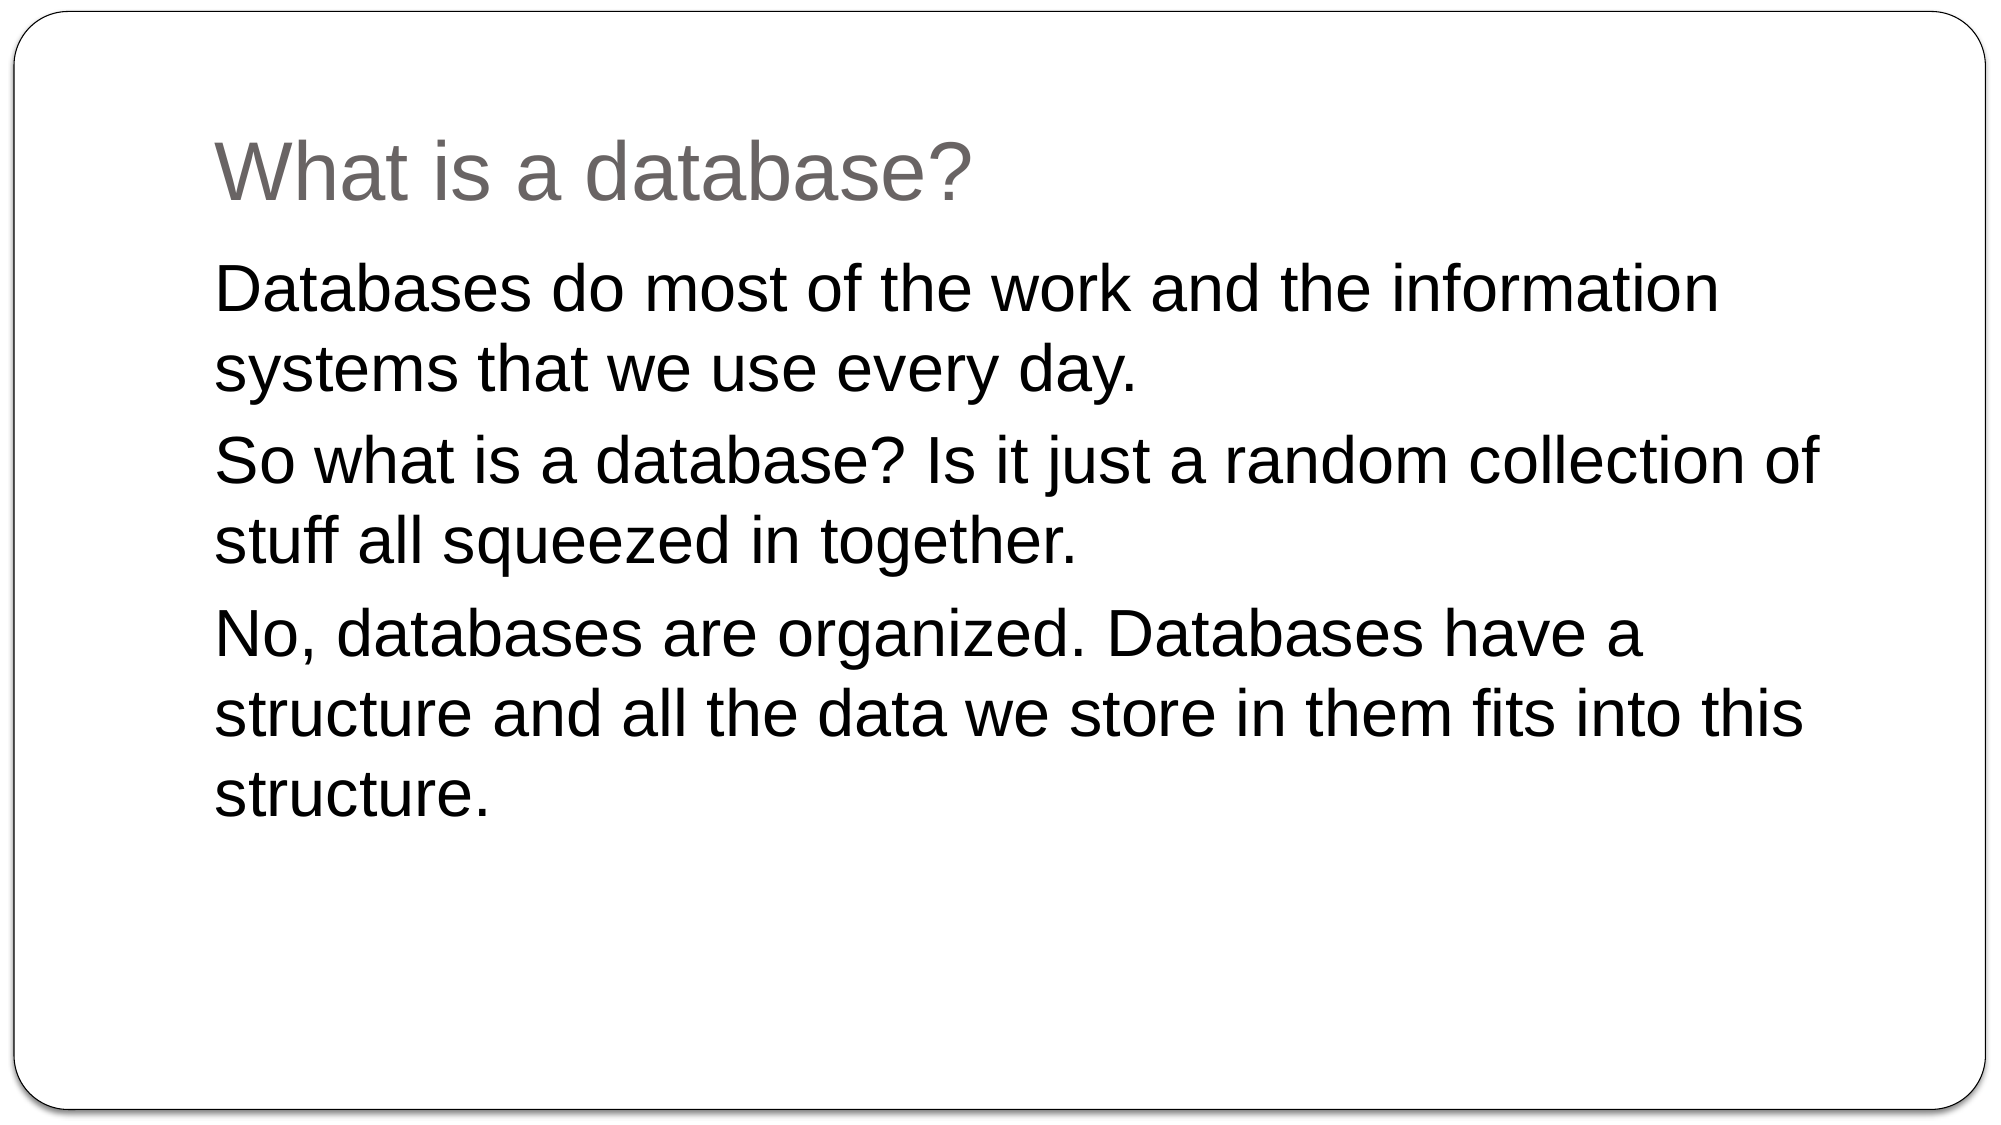

# What is a database?
Databases do most of the work and the information systems that we use every day.
So what is a database? Is it just a random collection of stuff all squeezed in together.
No, databases are organized. Databases have a structure and all the data we store in them fits into this structure.